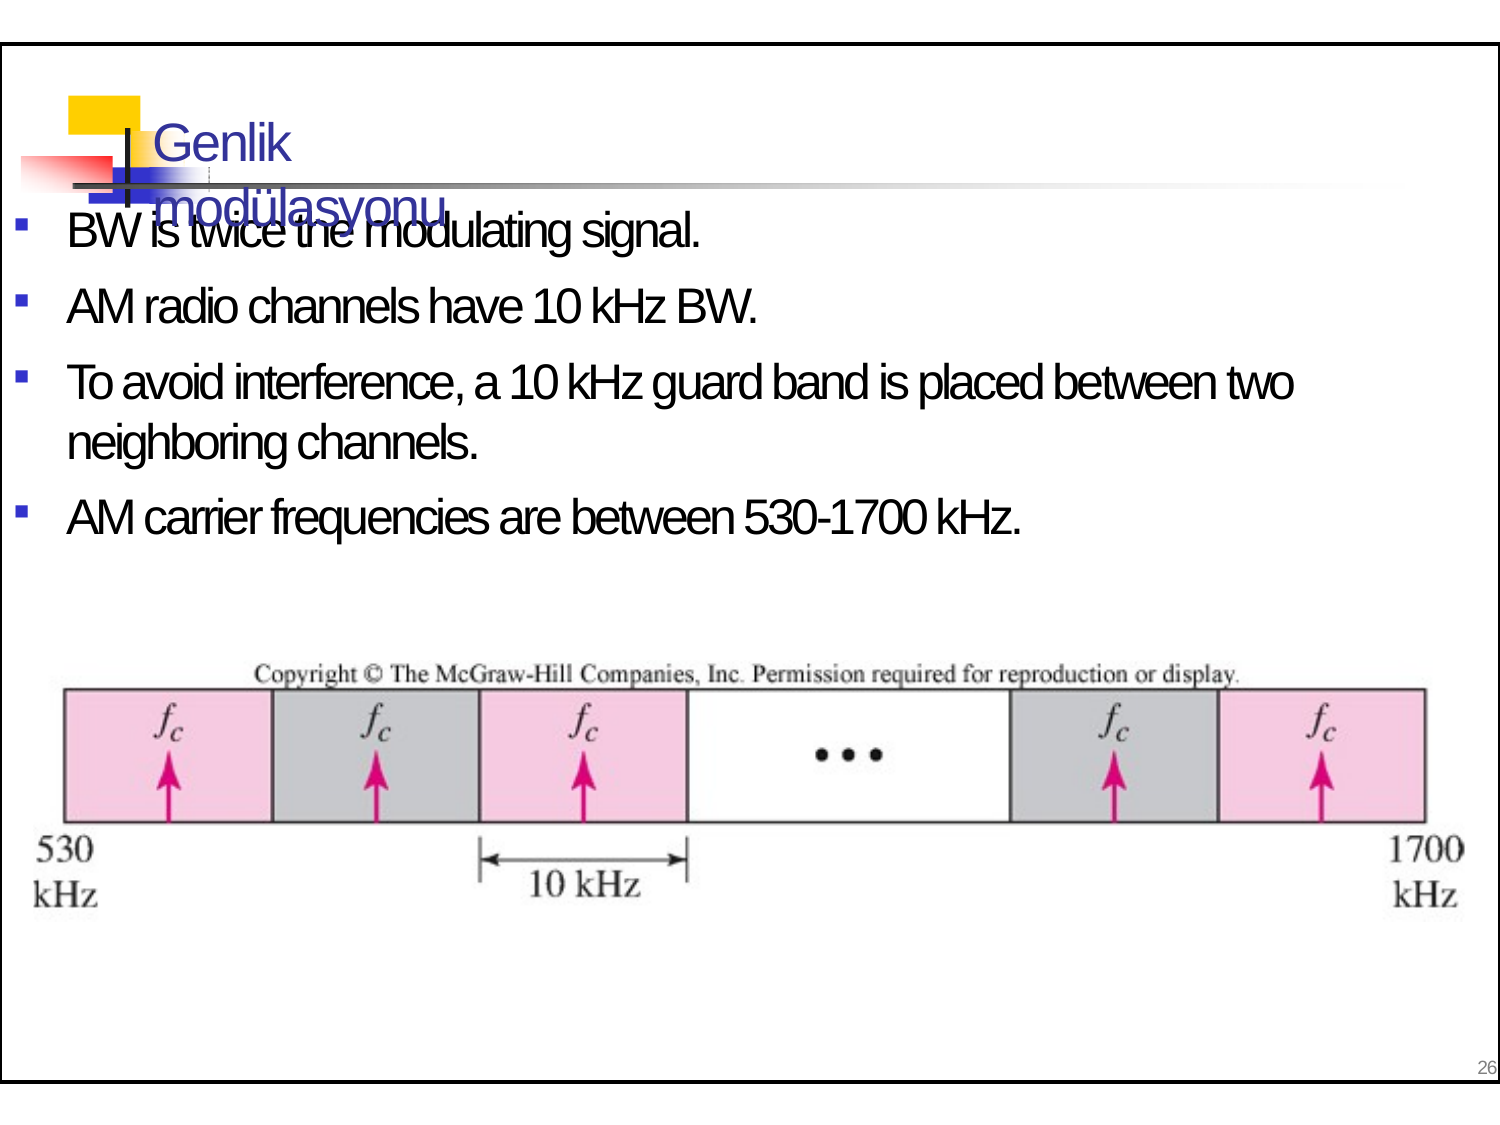

# Genlik modülasyonu

BW is twice the modulating signal.
AM radio channels have 10 kHz BW.
To avoid interference, a 10 kHz guard band is placed between two neighboring channels.
AM carrier frequencies are between 530-1700 kHz.
26